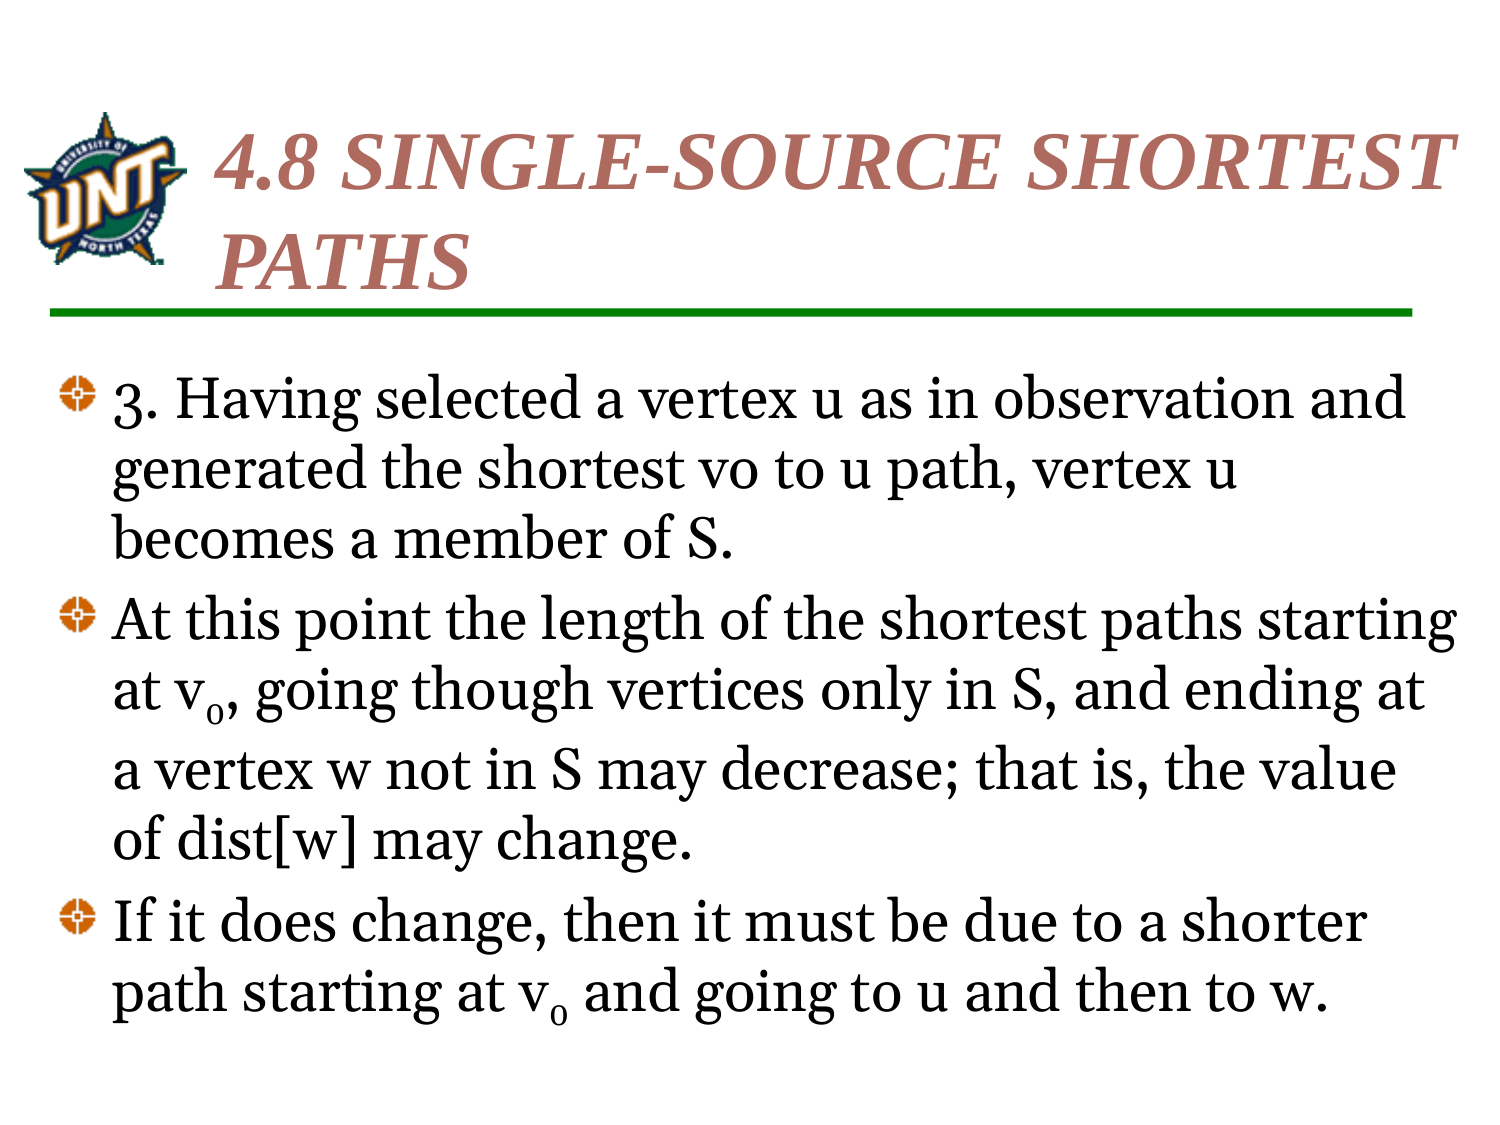

# 4.8 SINGLE-SOURCE SHORTEST PATHS
3. Having selected a vertex u as in observation and generated the shortest vo to u path, vertex u becomes a member of S.
At this point the length of the shortest paths starting at v0, going though vertices only in S, and ending at a vertex w not in S may decrease; that is, the value of dist[w] may change.
If it does change, then it must be due to a shorter path starting at v0 and going to u and then to w.